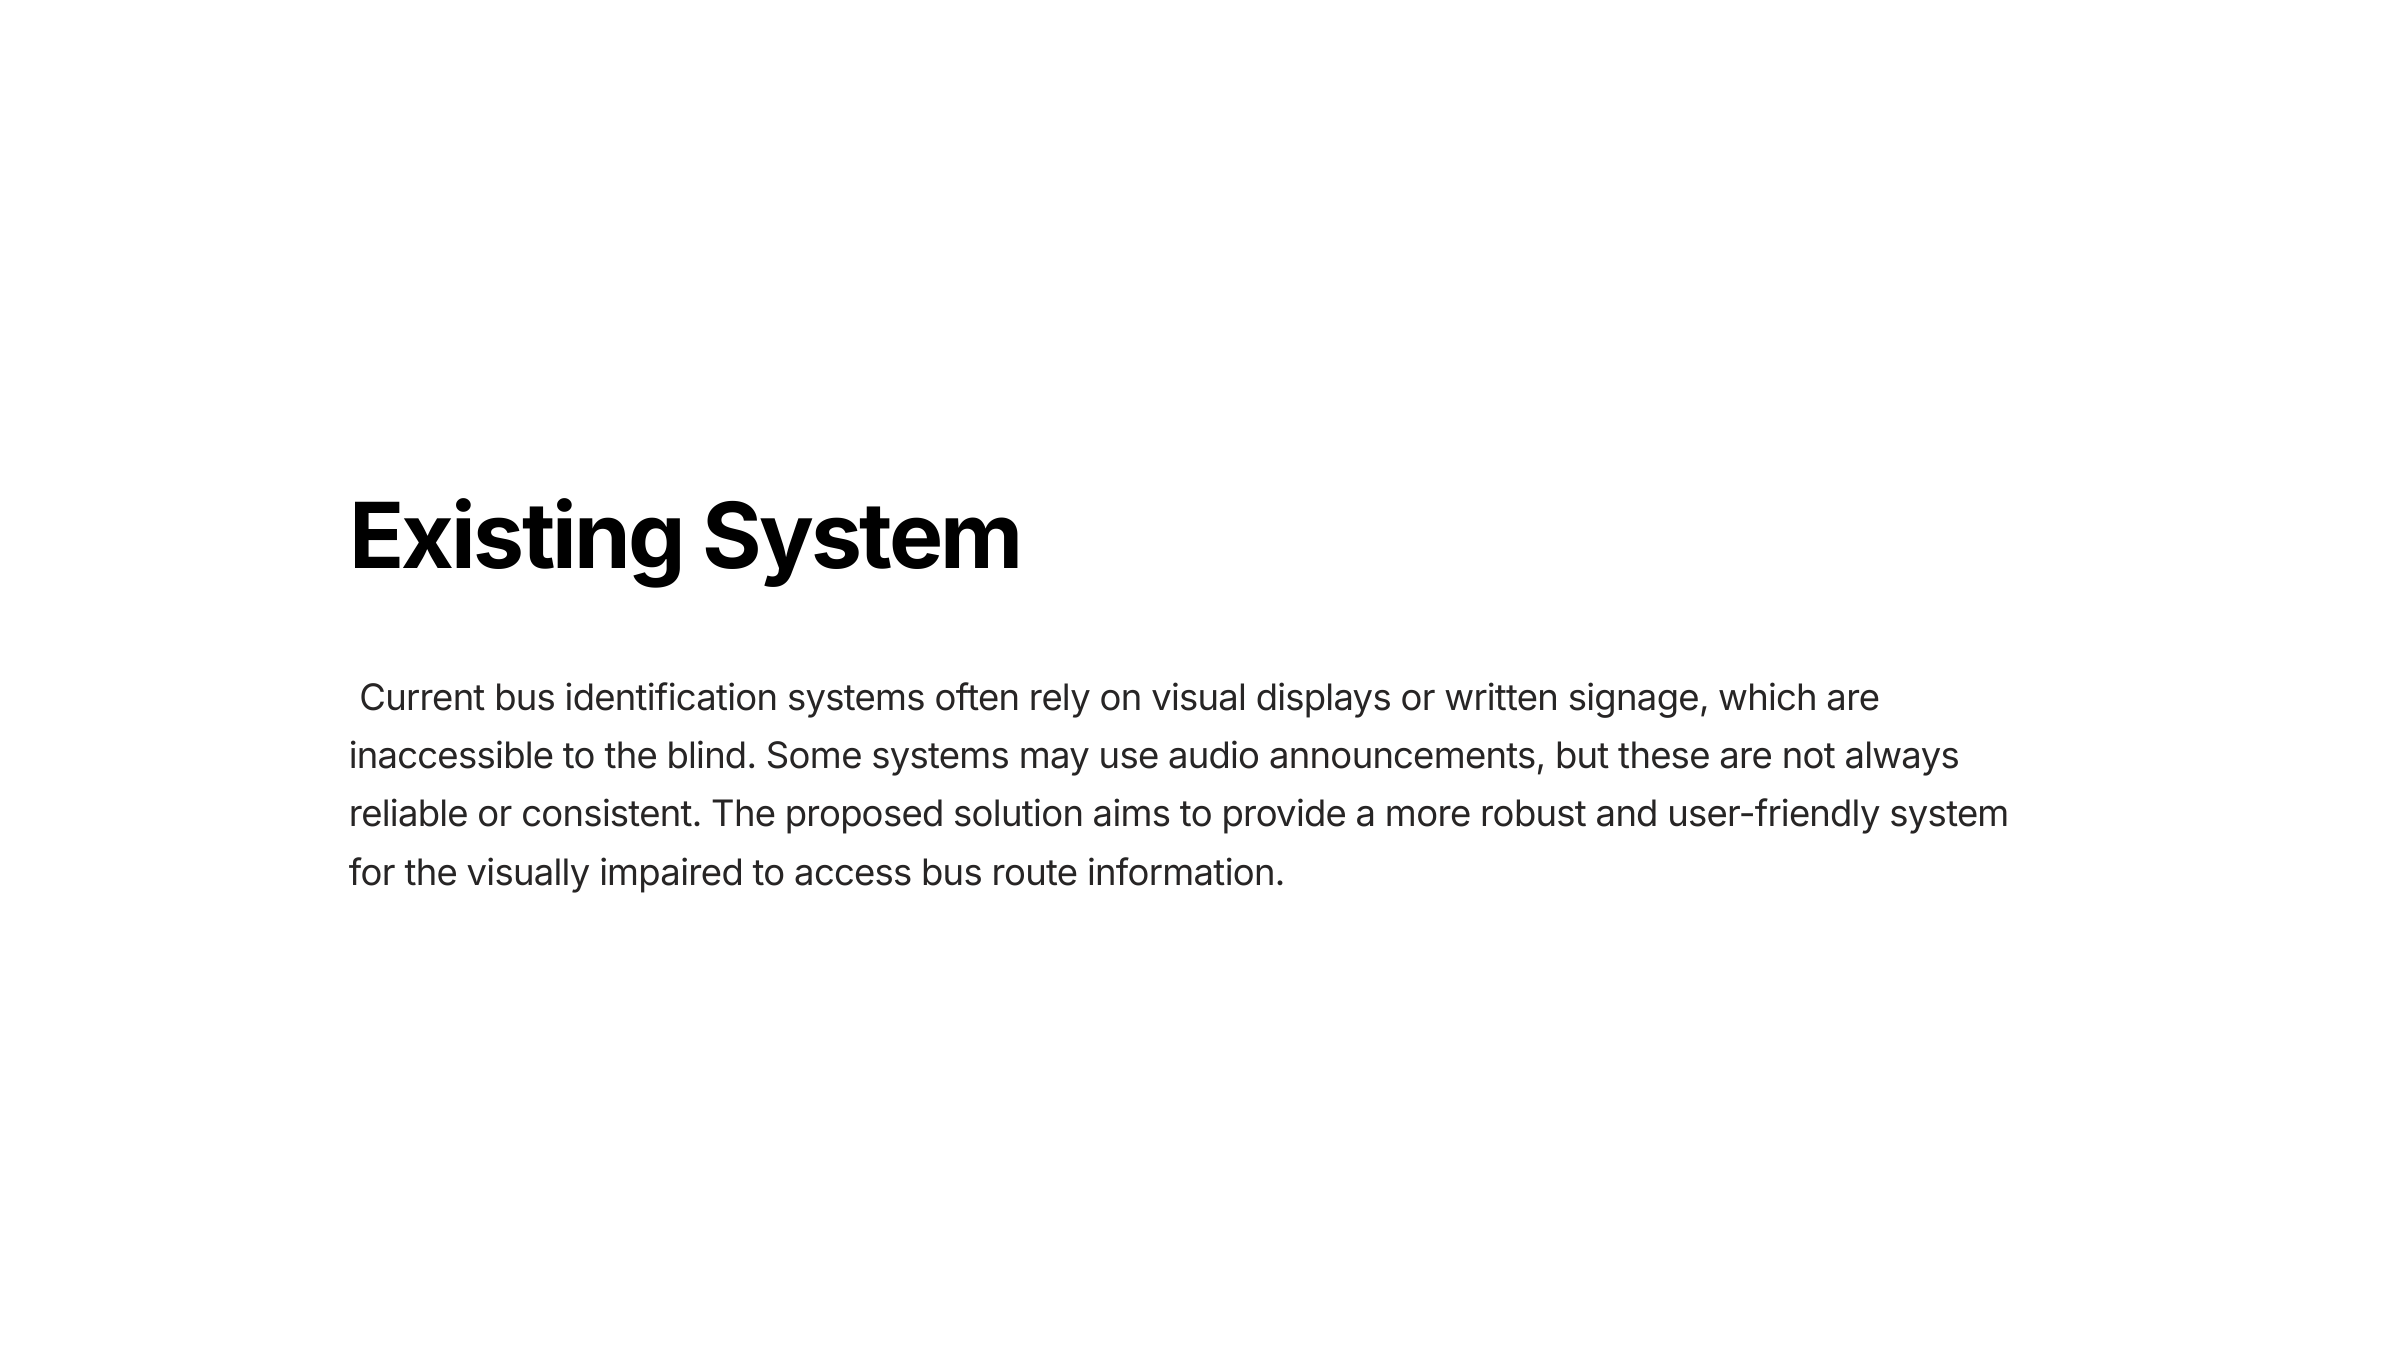

Existing System
 Current bus identification systems often rely on visual displays or written signage, which are inaccessible to the blind. Some systems may use audio announcements, but these are not always reliable or consistent. The proposed solution aims to provide a more robust and user-friendly system for the visually impaired to access bus route information.